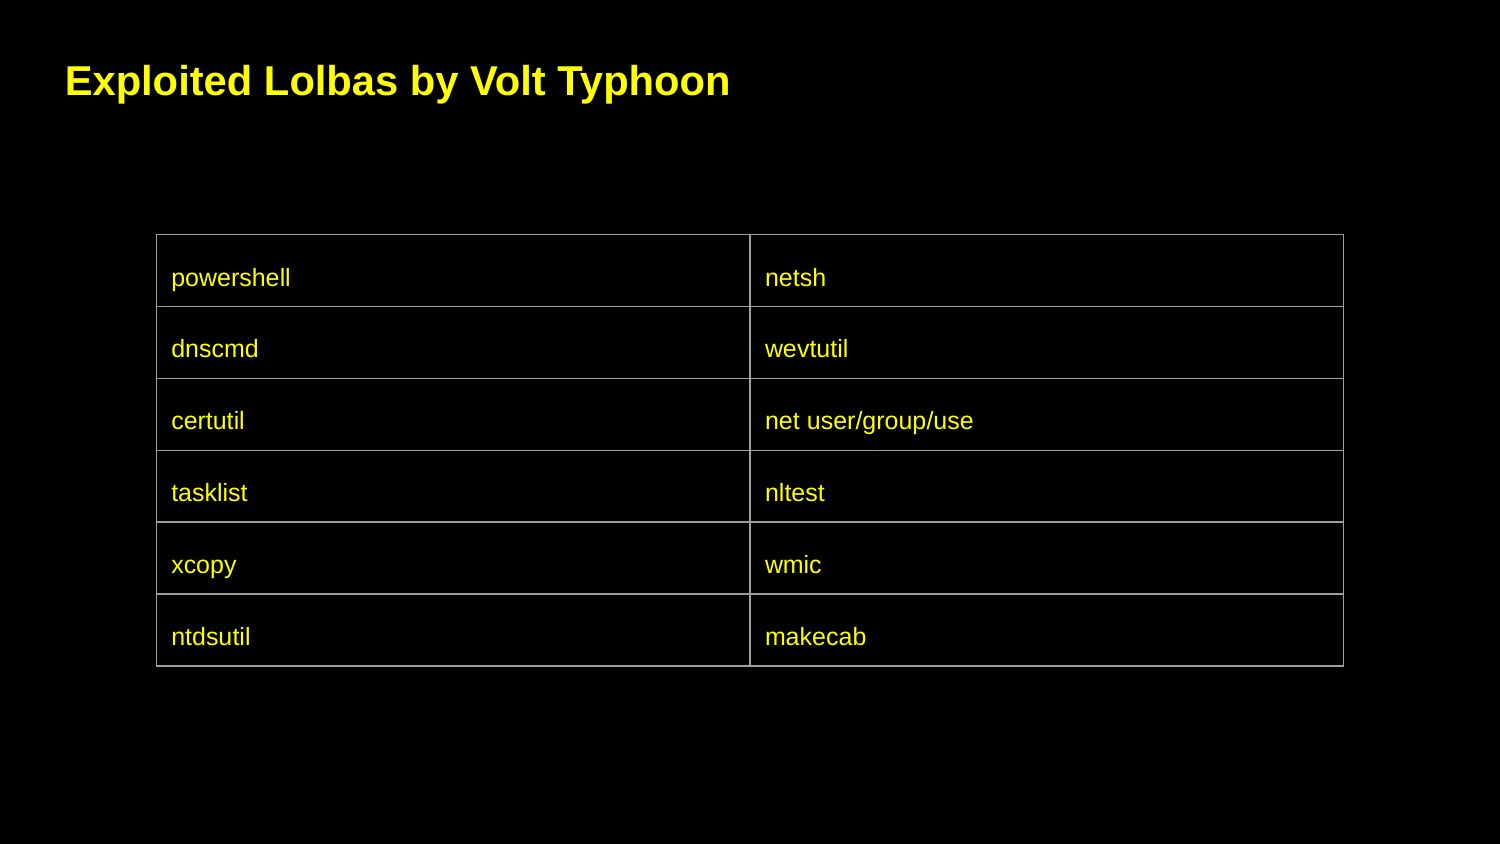

# Exploited Lolbas by Volt Typhoon
| powershell | netsh |
| --- | --- |
| dnscmd | wevtutil |
| certutil | net user/group/use |
| tasklist | nltest |
| xcopy | wmic |
| ntdsutil | makecab |